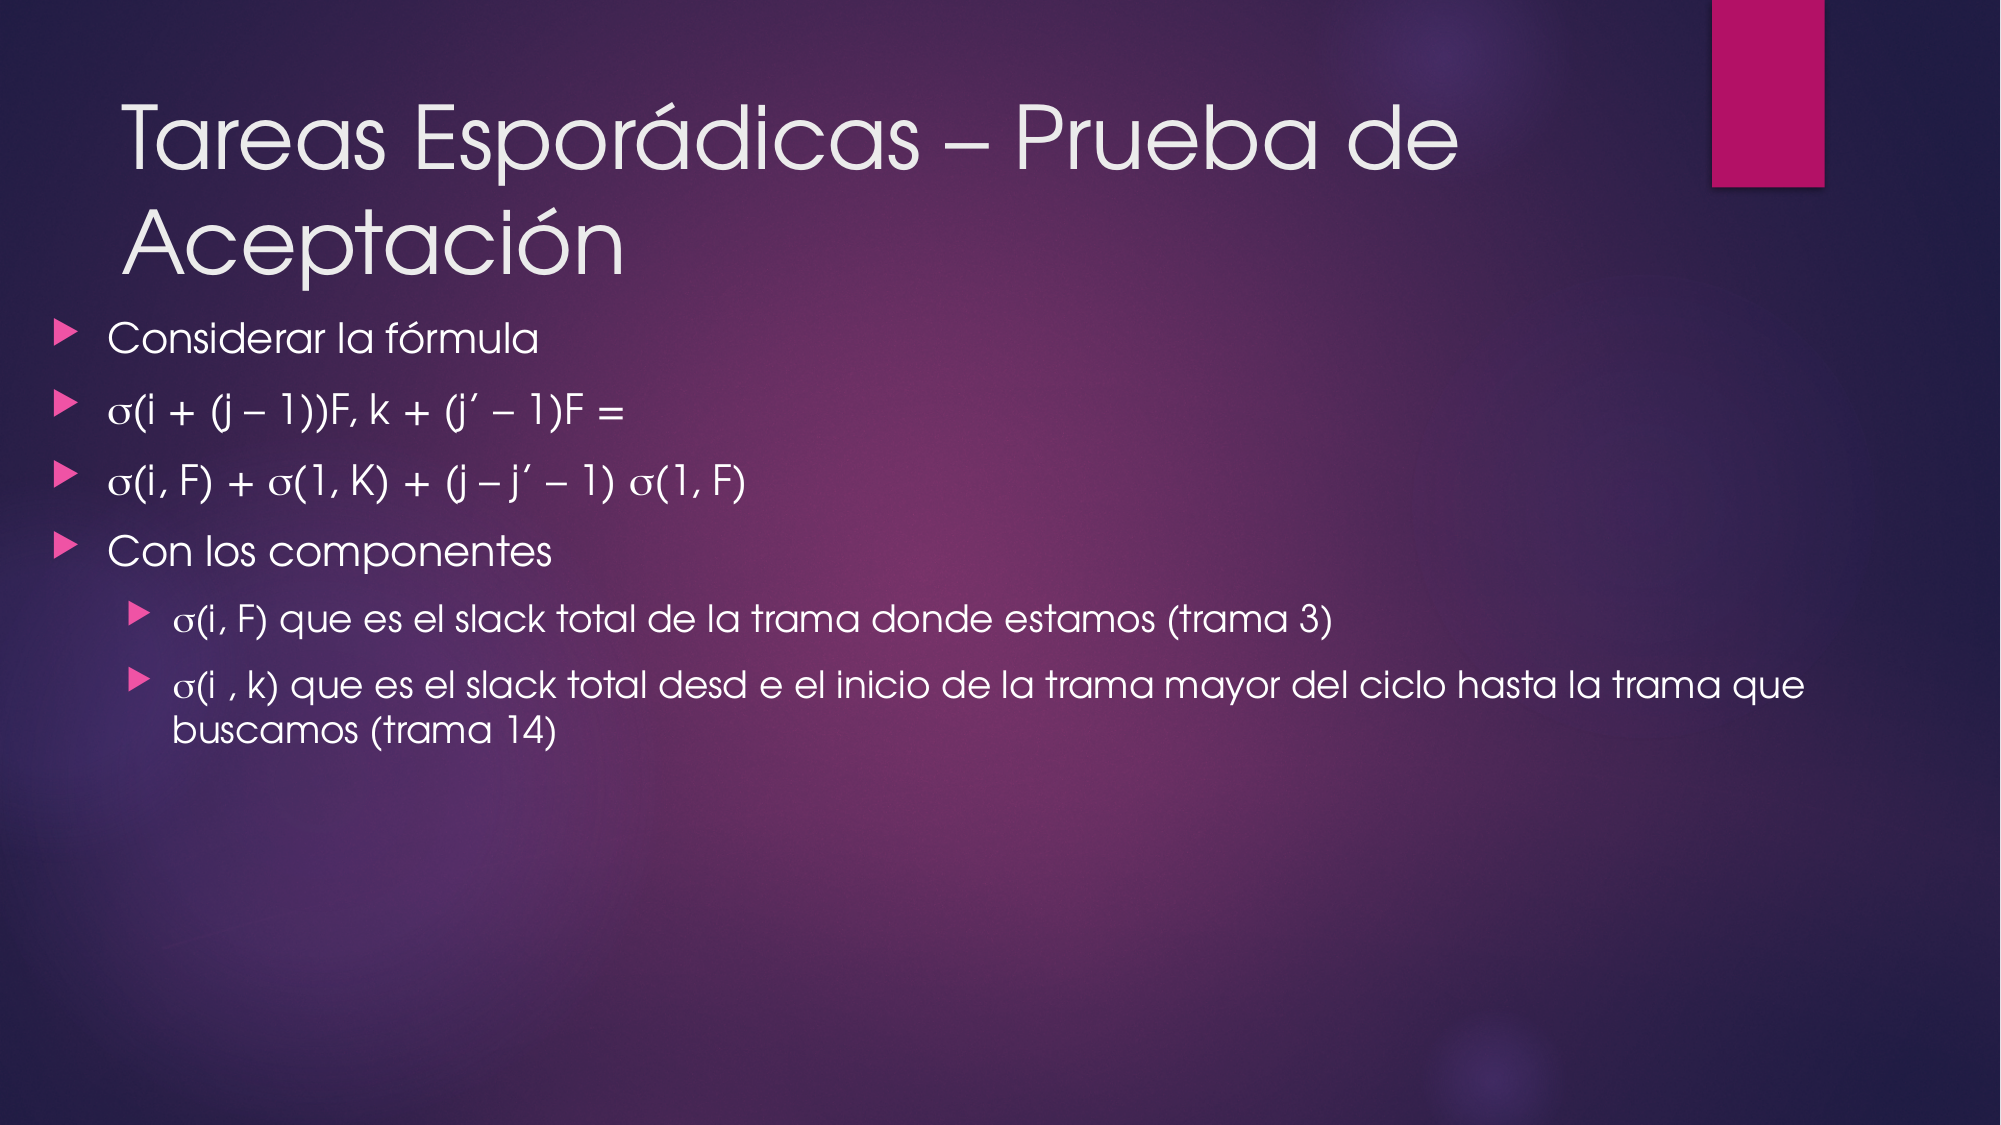

# Tareas Esporádicas – Prueba de Aceptación
Considerar la fórmula
σ(i + (j – 1))F, k + (j’ – 1)F =
σ(i, F) + σ(1, K) + (j – j’ – 1) σ(1, F)
Con los componentes
σ(i, F) que es el slack total de la trama donde estamos (trama 3)
σ(i , k) que es el slack total desd e el inicio de la trama mayor del ciclo hasta la trama que buscamos (trama 14)